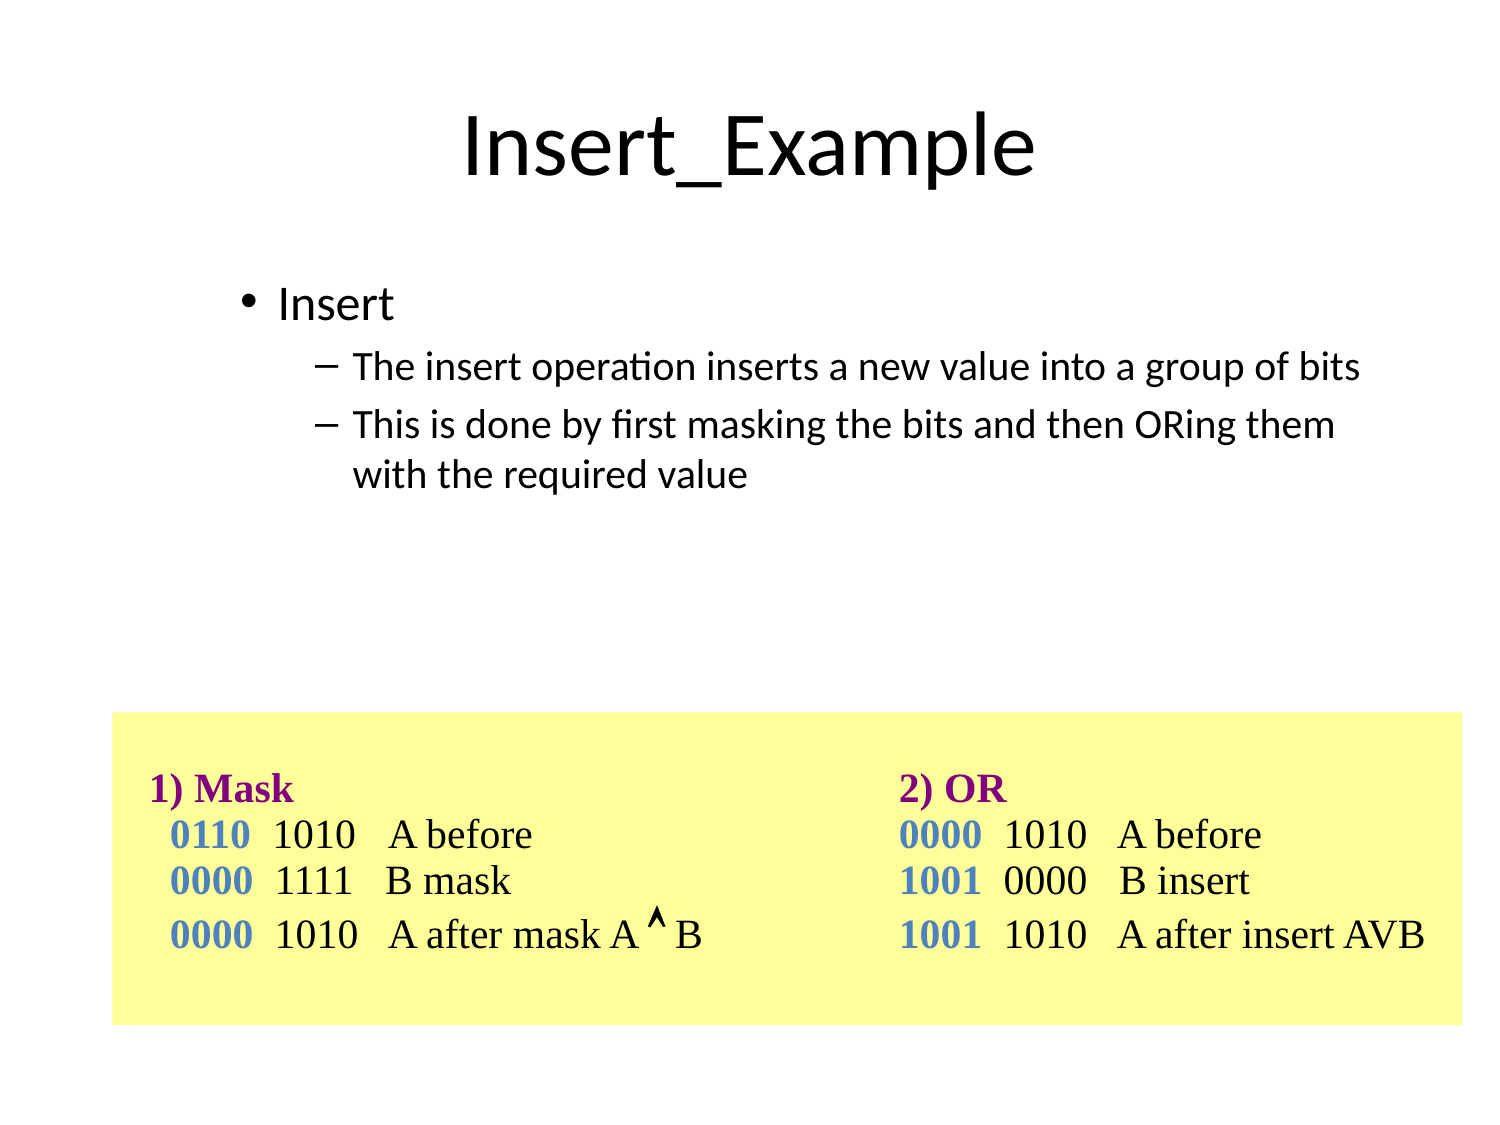

# Insert_Example
Insert
The insert operation inserts a new value into a group of bits
This is done by first masking the bits and then ORing them with the required value

1) Mask                                           		2) OR
  0110  1010   A before                     	0000  1010   A before
  0000  1111   B mask                       	1001  0000   B insert
  0000  1010   A after mask A ∧ B             	1001  1010   A after insert AVB